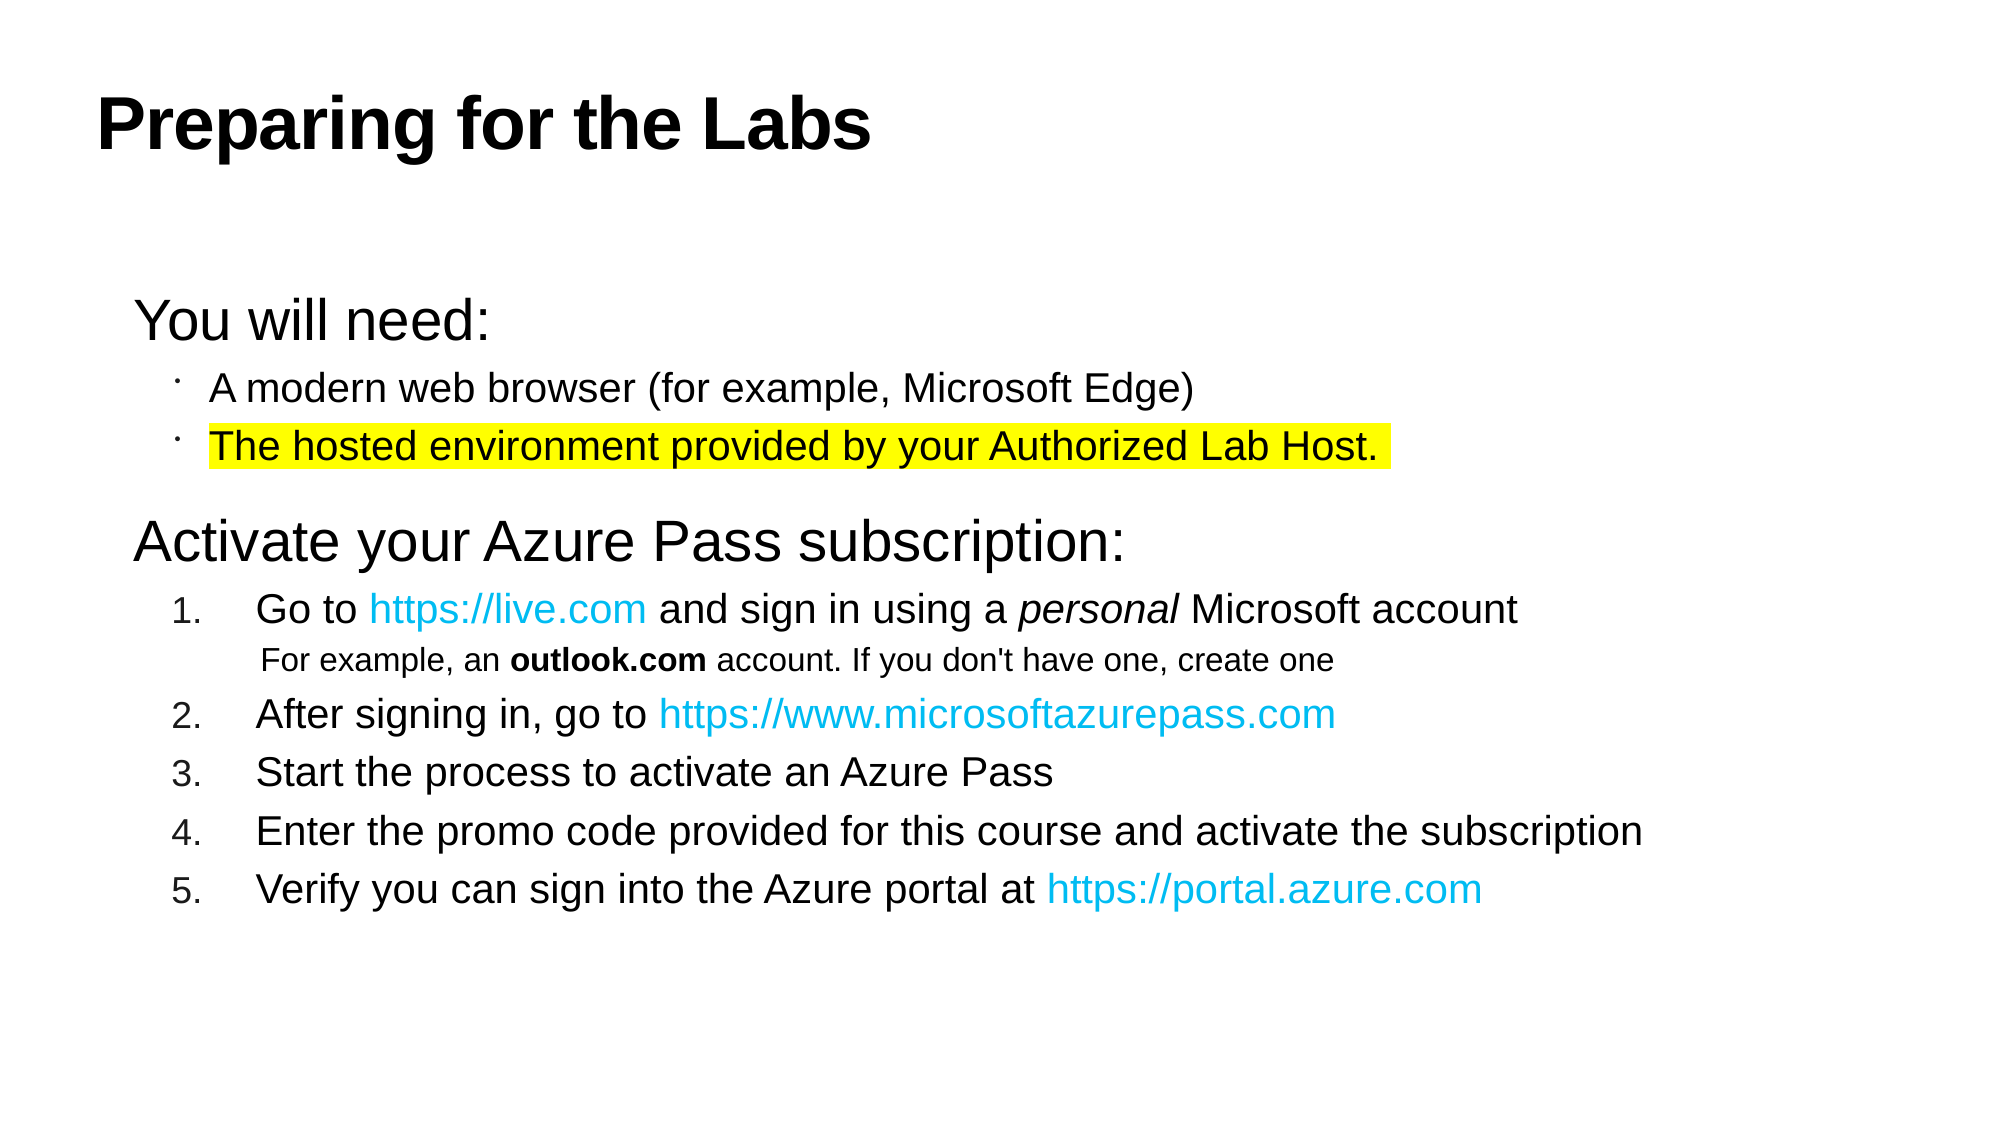

# Preparing for the Labs
You will need:
A modern web browser (for example, Microsoft Edge)
The hosted environment provided by your Authorized Lab Host.

Activate your Azure Pass subscription:
Go to https://live.com and sign in using a personal Microsoft account
For example, an outlook.com account. If you don't have one, create one
After signing in, go to https://www.microsoftazurepass.com
Start the process to activate an Azure Pass
Enter the promo code provided for this course and activate the subscription
Verify you can sign into the Azure portal at https://portal.azure.com